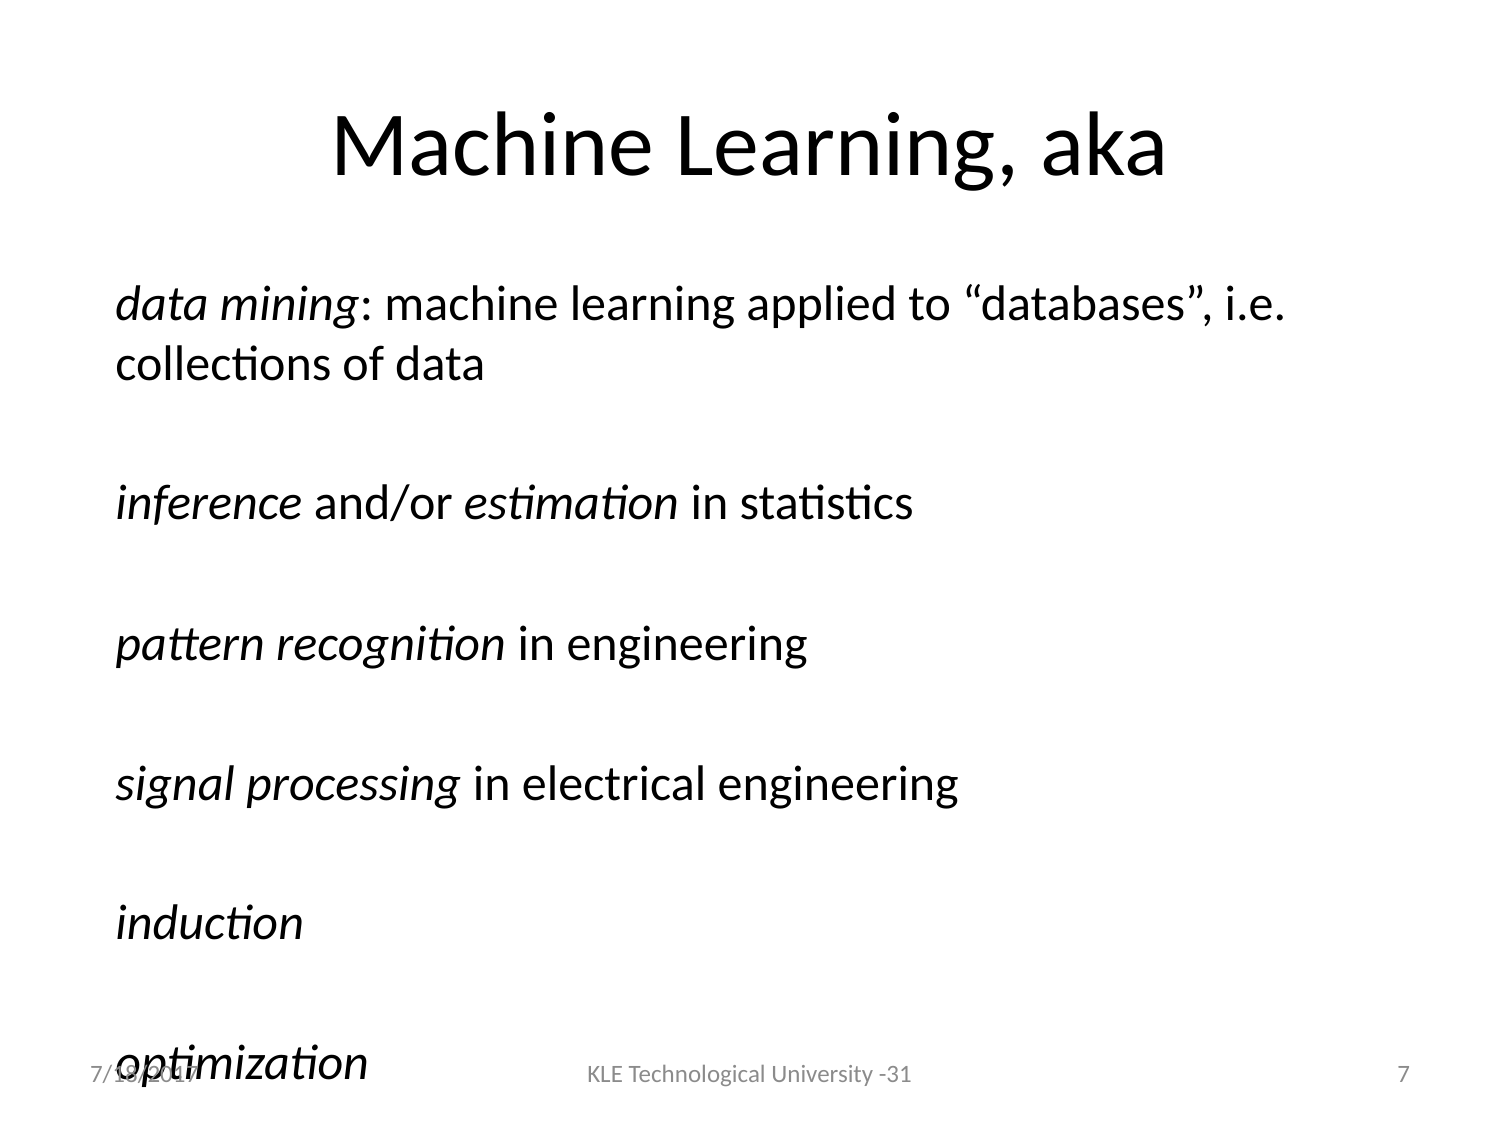

# Machine Learning, aka
data mining: machine learning applied to “databases”, i.e. collections of data

inference and/or estimation in statistics

pattern recognition in engineering

signal processing in electrical engineering

induction

optimization
7/18/2017
KLE Technological University -31
7